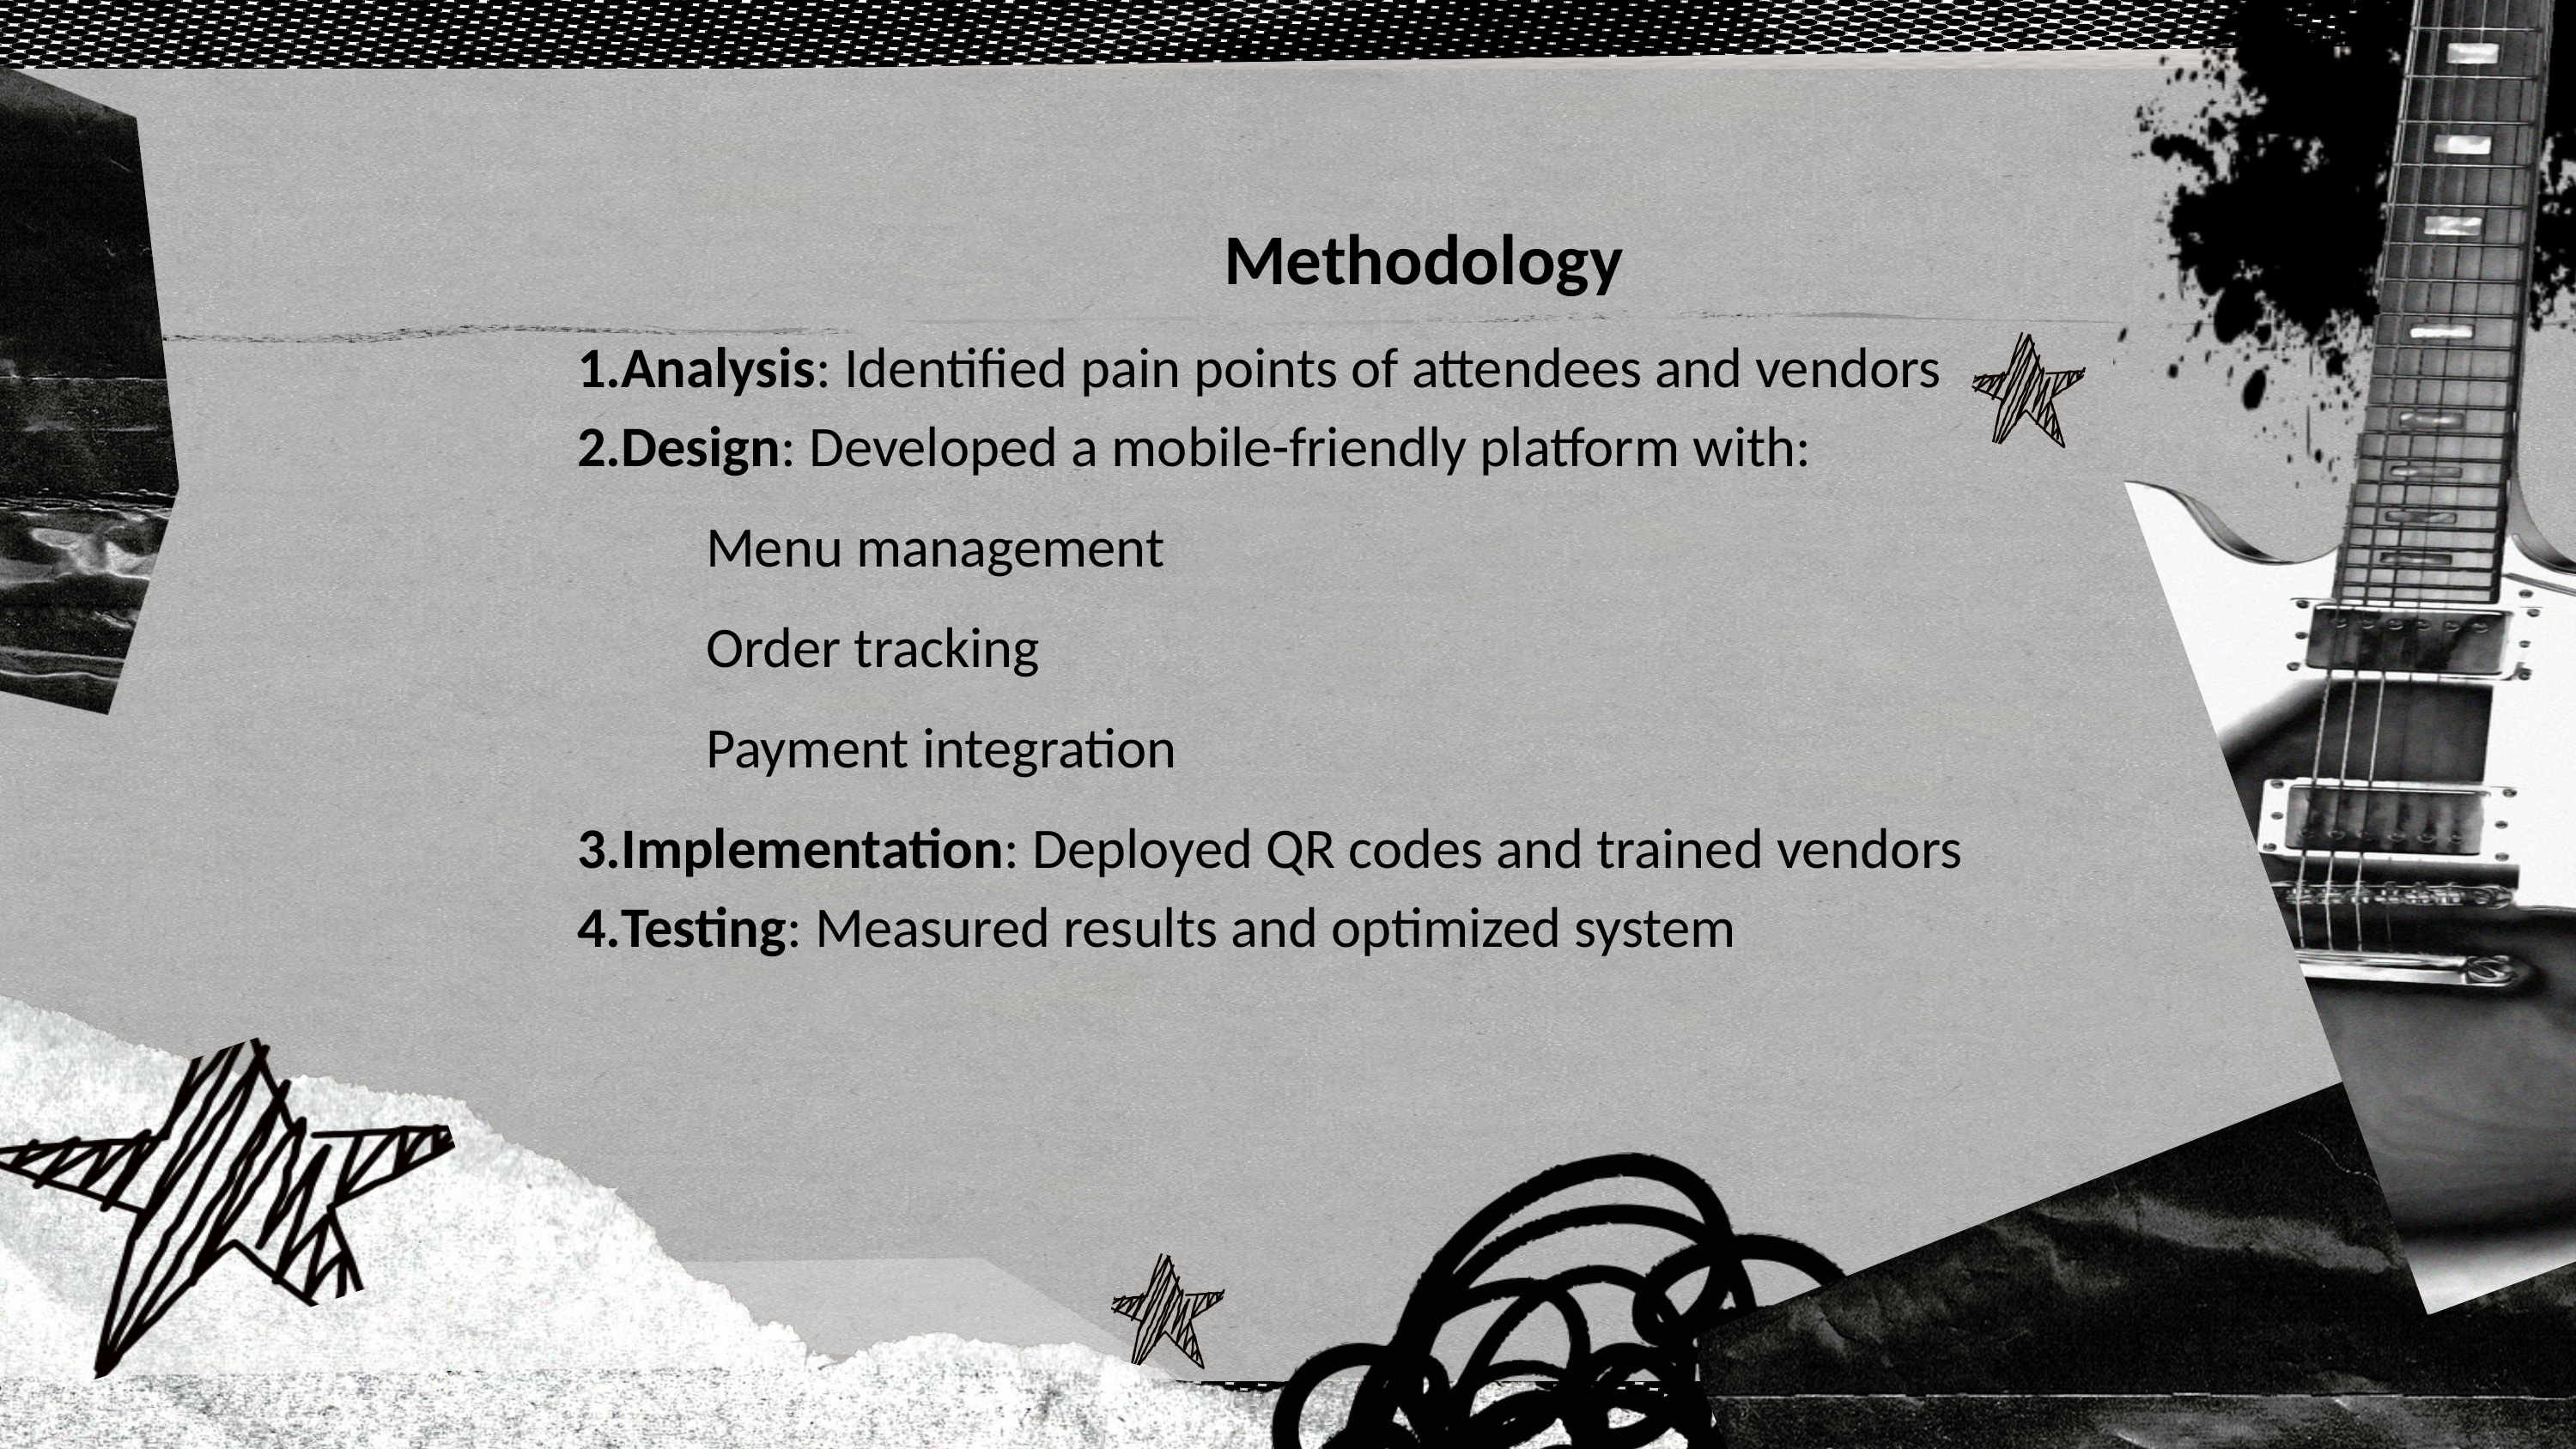

Methodology
Analysis: Identified pain points of attendees and vendors
Design: Developed a mobile-friendly platform with:
Menu management
Order tracking
Payment integration
Implementation: Deployed QR codes and trained vendors
Testing: Measured results and optimized system